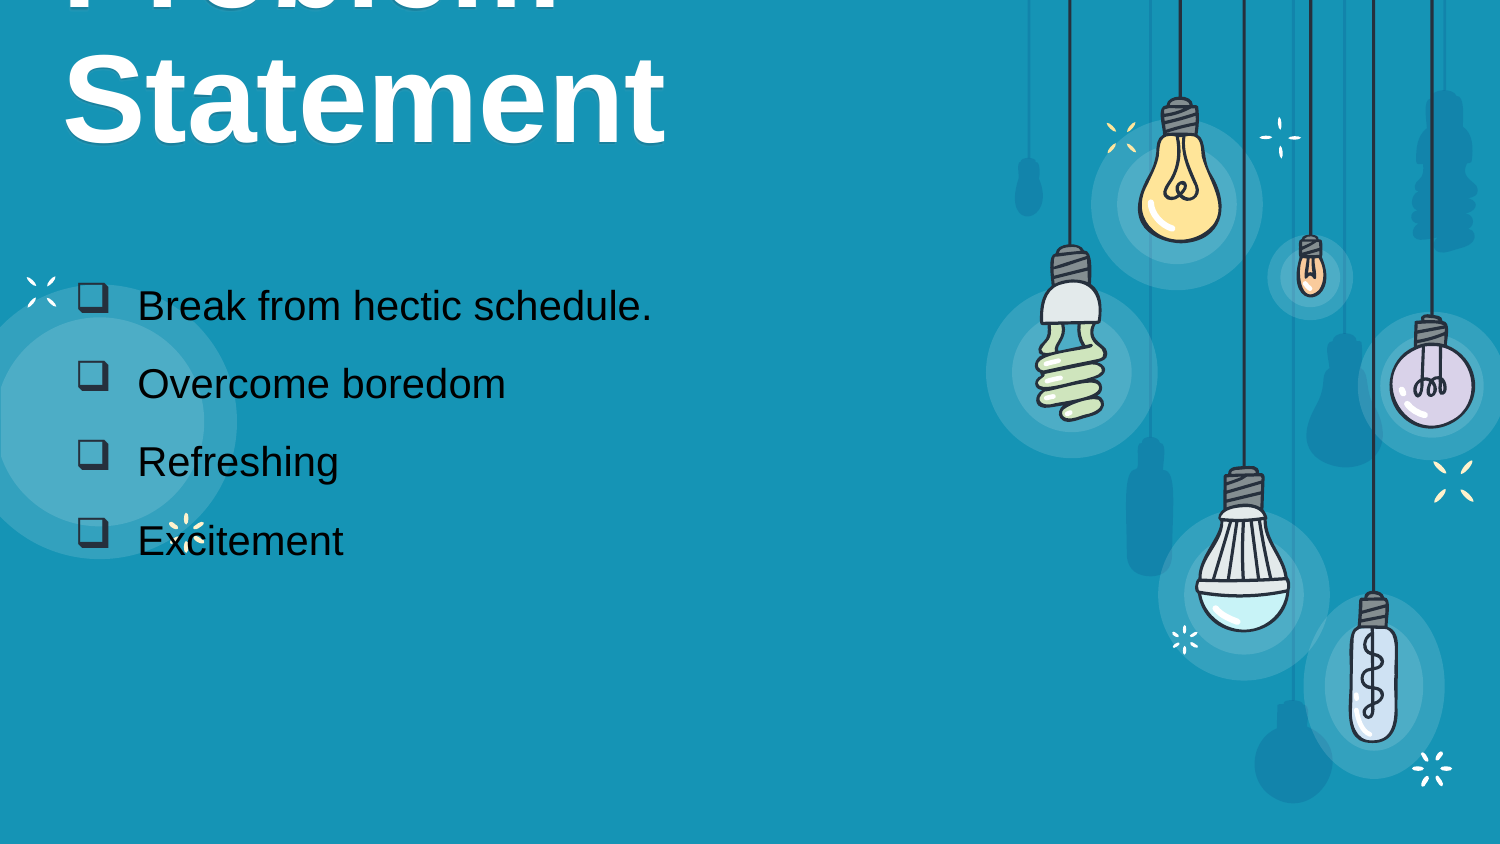

# Problem Statement
Break from hectic schedule.
Overcome boredom
Refreshing
Excitement